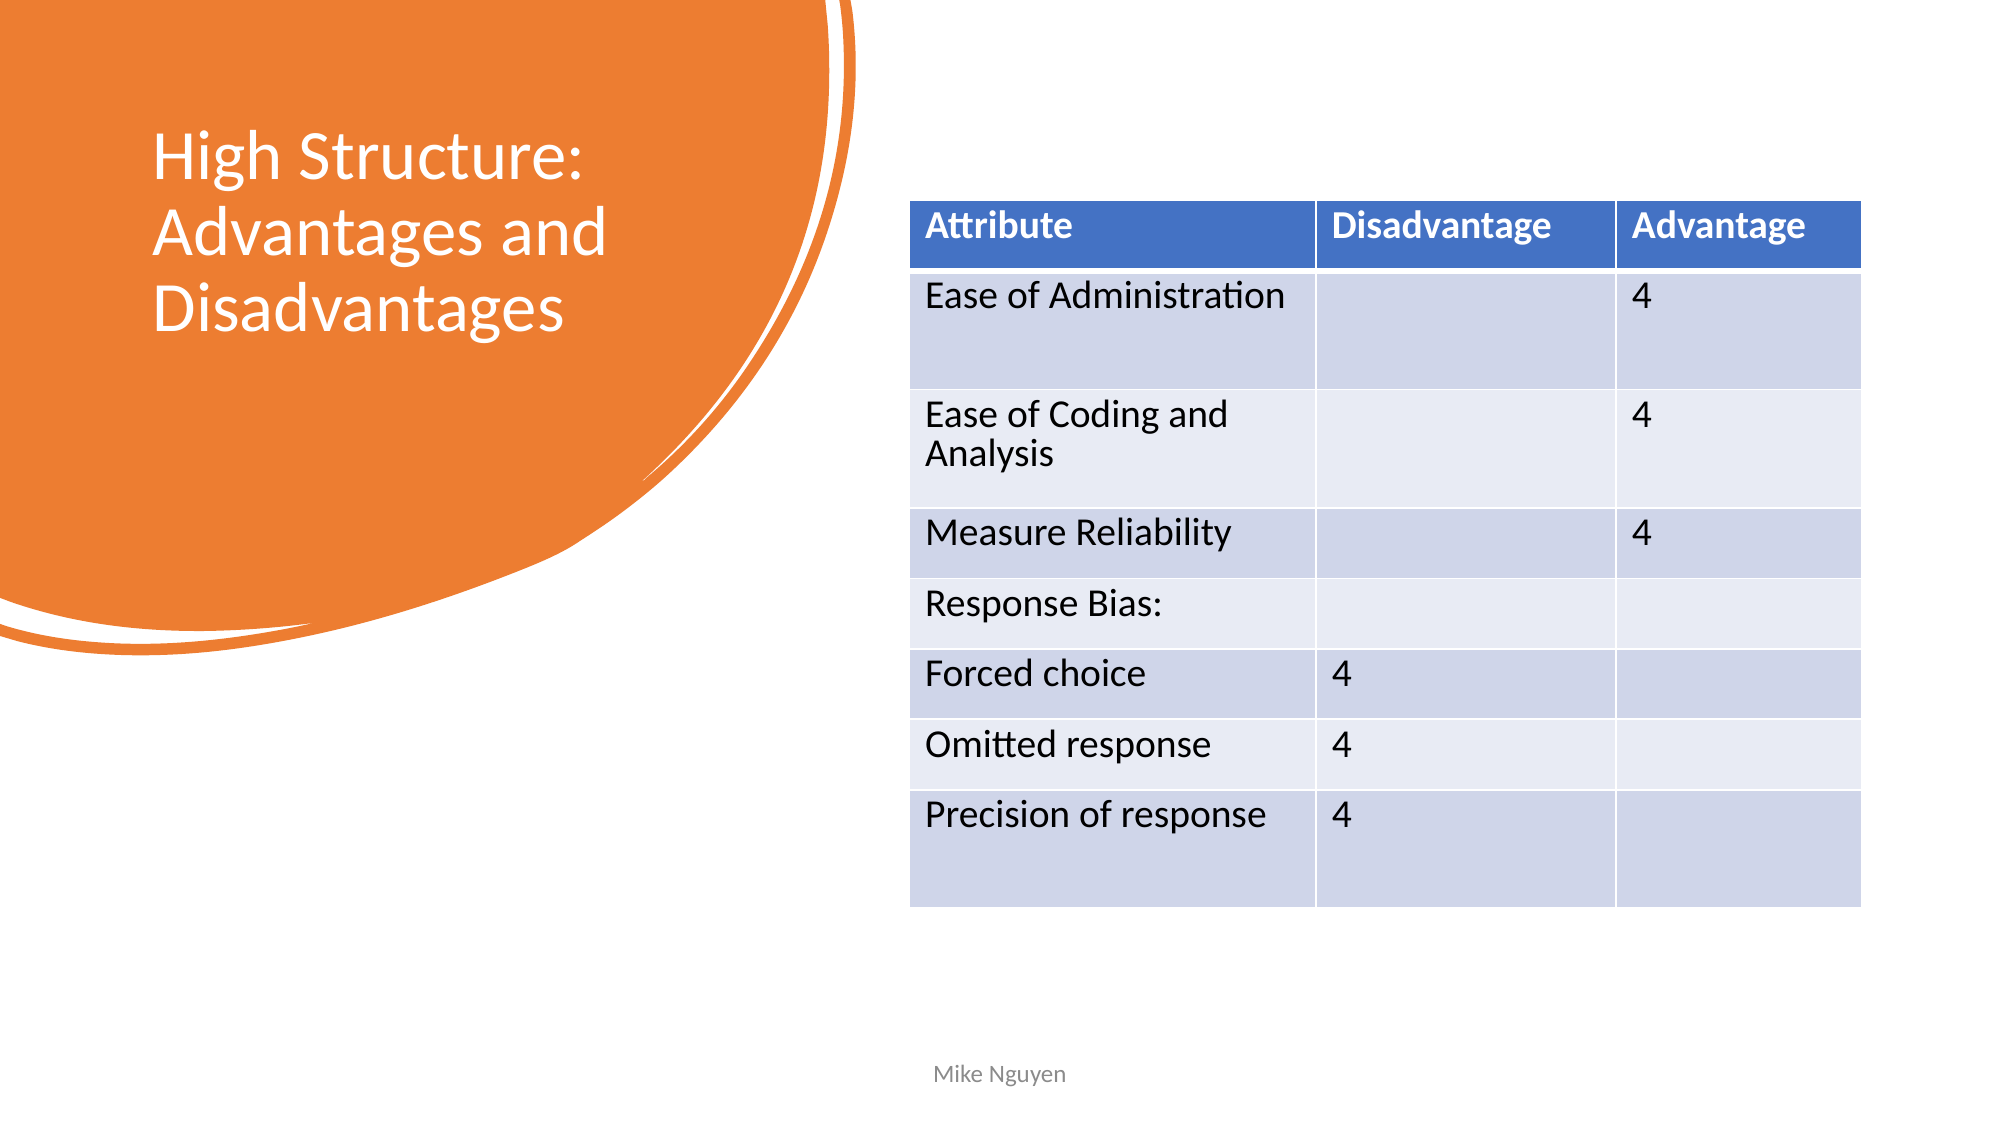

# High Structure: Advantages and Disadvantages
| Attribute | Disadvantage | Advantage |
| --- | --- | --- |
| Ease of Administration |  | 4 |
| Ease of Coding and Analysis |  | 4 |
| Measure Reliability |  | 4 |
| Response Bias: |  |  |
| Forced choice | 4 |  |
| Omitted response | 4 |  |
| Precision of response | 4 |  |
Mike Nguyen